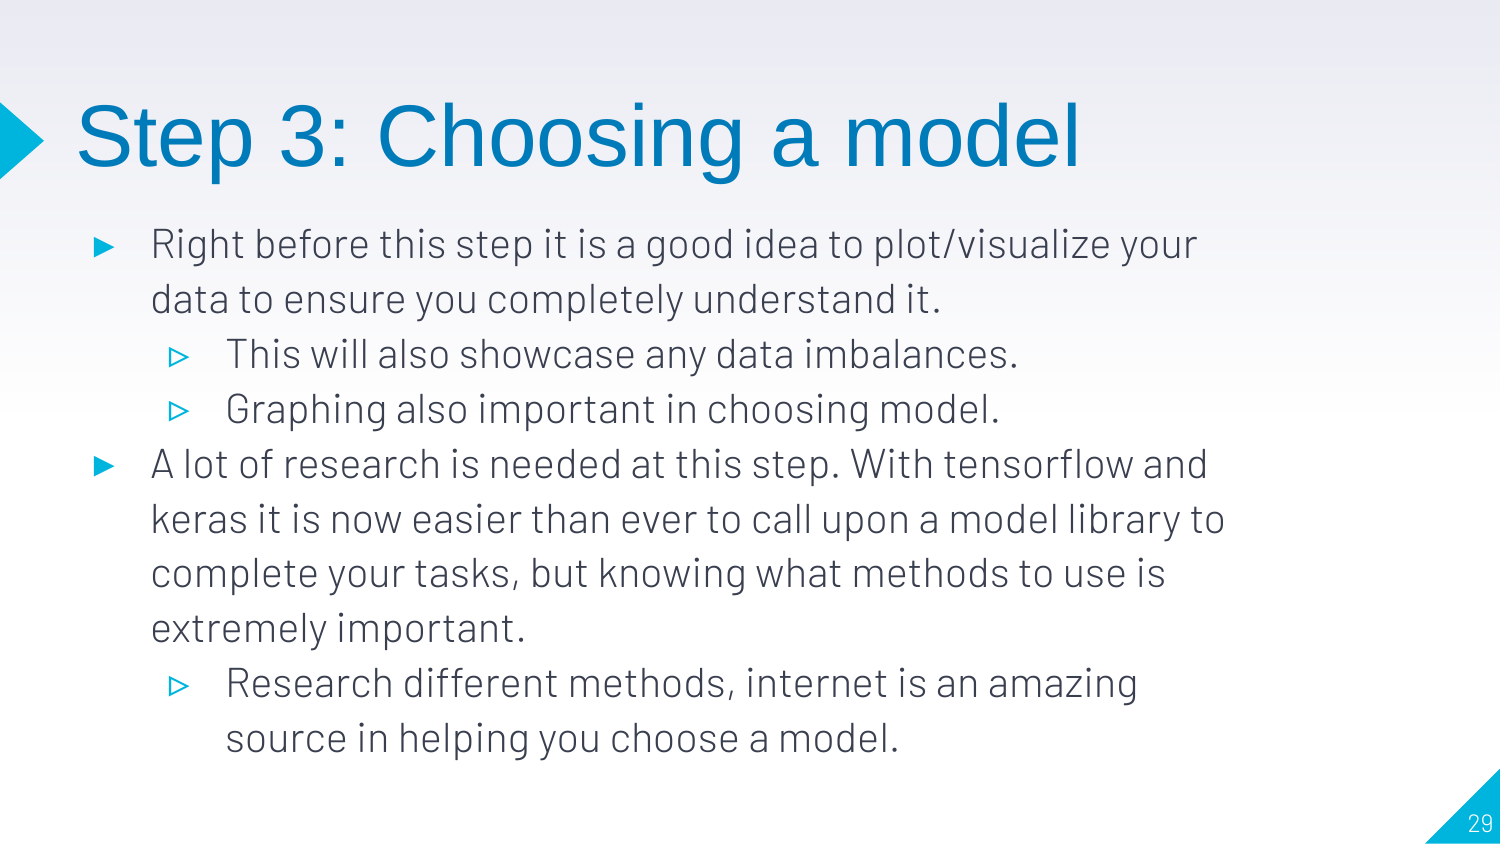

# Step 3: Choosing a model
Right before this step it is a good idea to plot/visualize your data to ensure you completely understand it.
This will also showcase any data imbalances.
Graphing also important in choosing model.
A lot of research is needed at this step. With tensorflow and keras it is now easier than ever to call upon a model library to complete your tasks, but knowing what methods to use is extremely important.
Research different methods, internet is an amazing source in helping you choose a model.

29